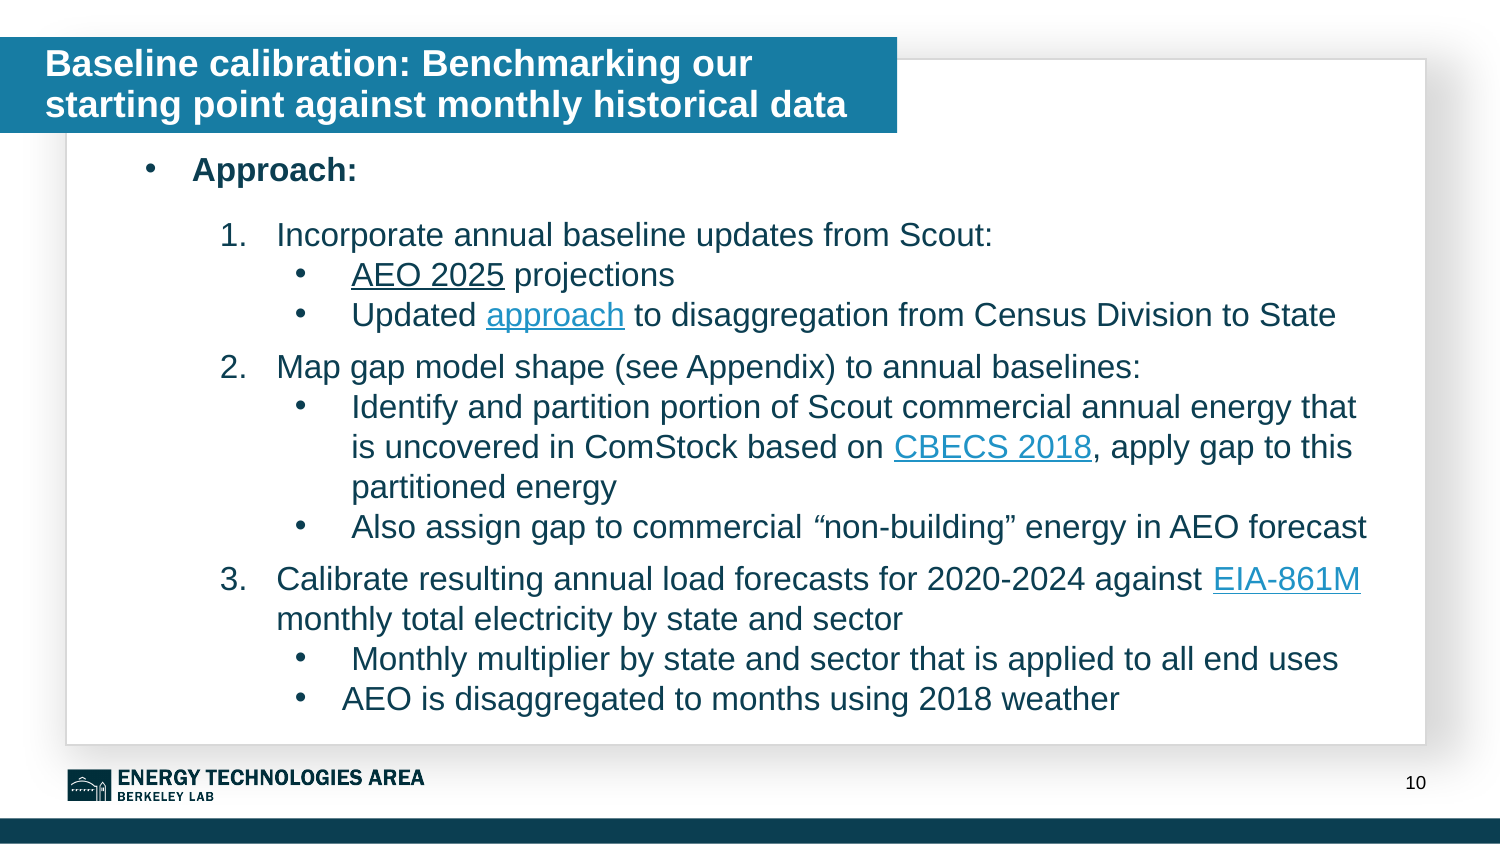

# Baseline calibration: Benchmarking our starting point against monthly historical data
Approach:
Incorporate annual baseline updates from Scout:
AEO 2025 projections
Updated approach to disaggregation from Census Division to State
Map gap model shape (see Appendix) to annual baselines:
Identify and partition portion of Scout commercial annual energy that is uncovered in ComStock based on CBECS 2018, apply gap to this partitioned energy
Also assign gap to commercial “non-building” energy in AEO forecast
Calibrate resulting annual load forecasts for 2020-2024 against EIA-861M monthly total electricity by state and sector
Monthly multiplier by state and sector that is applied to all end uses
AEO is disaggregated to months using 2018 weather
10